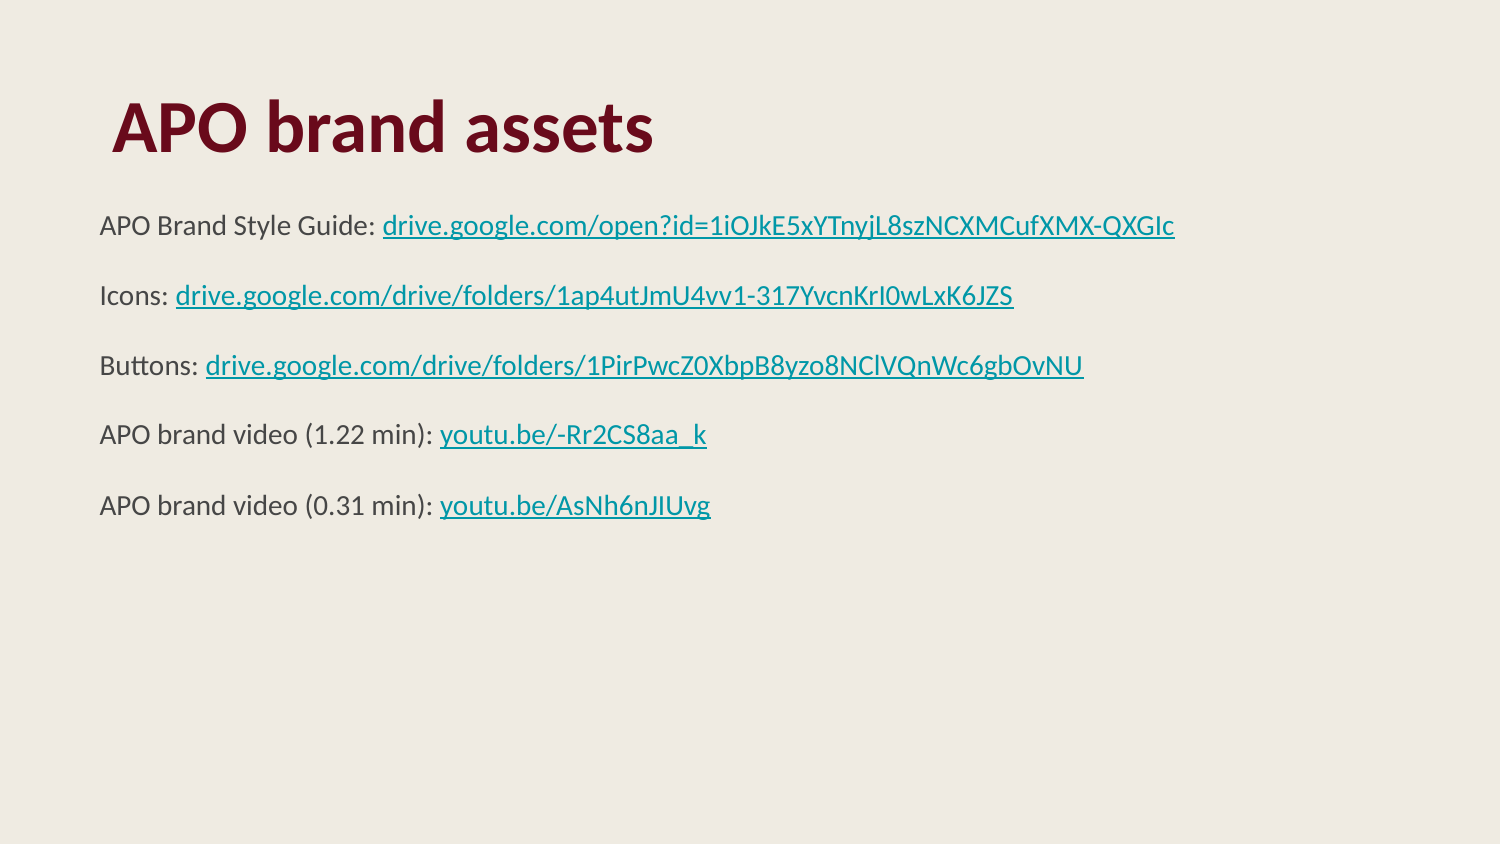

APO brand assets
APO Brand Style Guide: drive.google.com/open?id=1iOJkE5xYTnyjL8szNCXMCufXMX-QXGIc

Icons: drive.google.com/drive/folders/1ap4utJmU4vv1-317YvcnKrI0wLxK6JZS

Buttons: drive.google.com/drive/folders/1PirPwcZ0XbpB8yzo8NClVQnWc6gbOvNU

APO brand video (1.22 min): youtu.be/-Rr2CS8aa_k

APO brand video (0.31 min): youtu.be/AsNh6nJIUvg